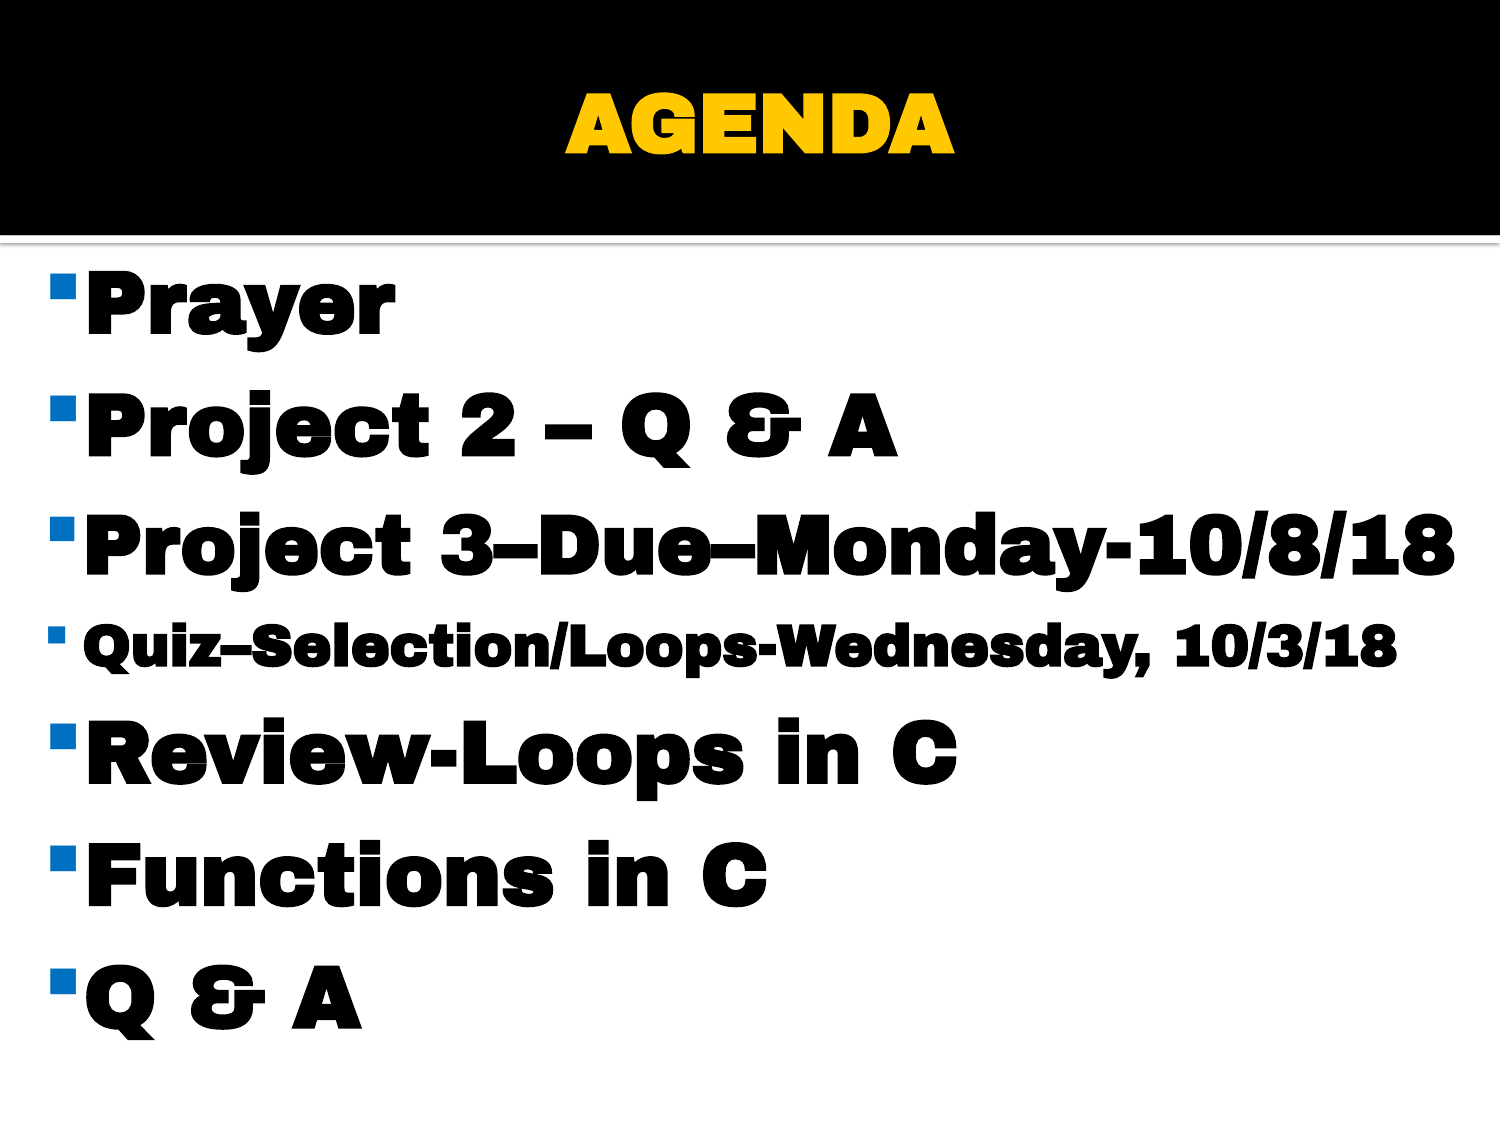

# AGENDA
Prayer
Project 2 – Q & A
Project 3–Due–Monday-10/8/18
Quiz–Selection/Loops-Wednesday, 10/3/18
Review-Loops in C
Functions in C
Q & A